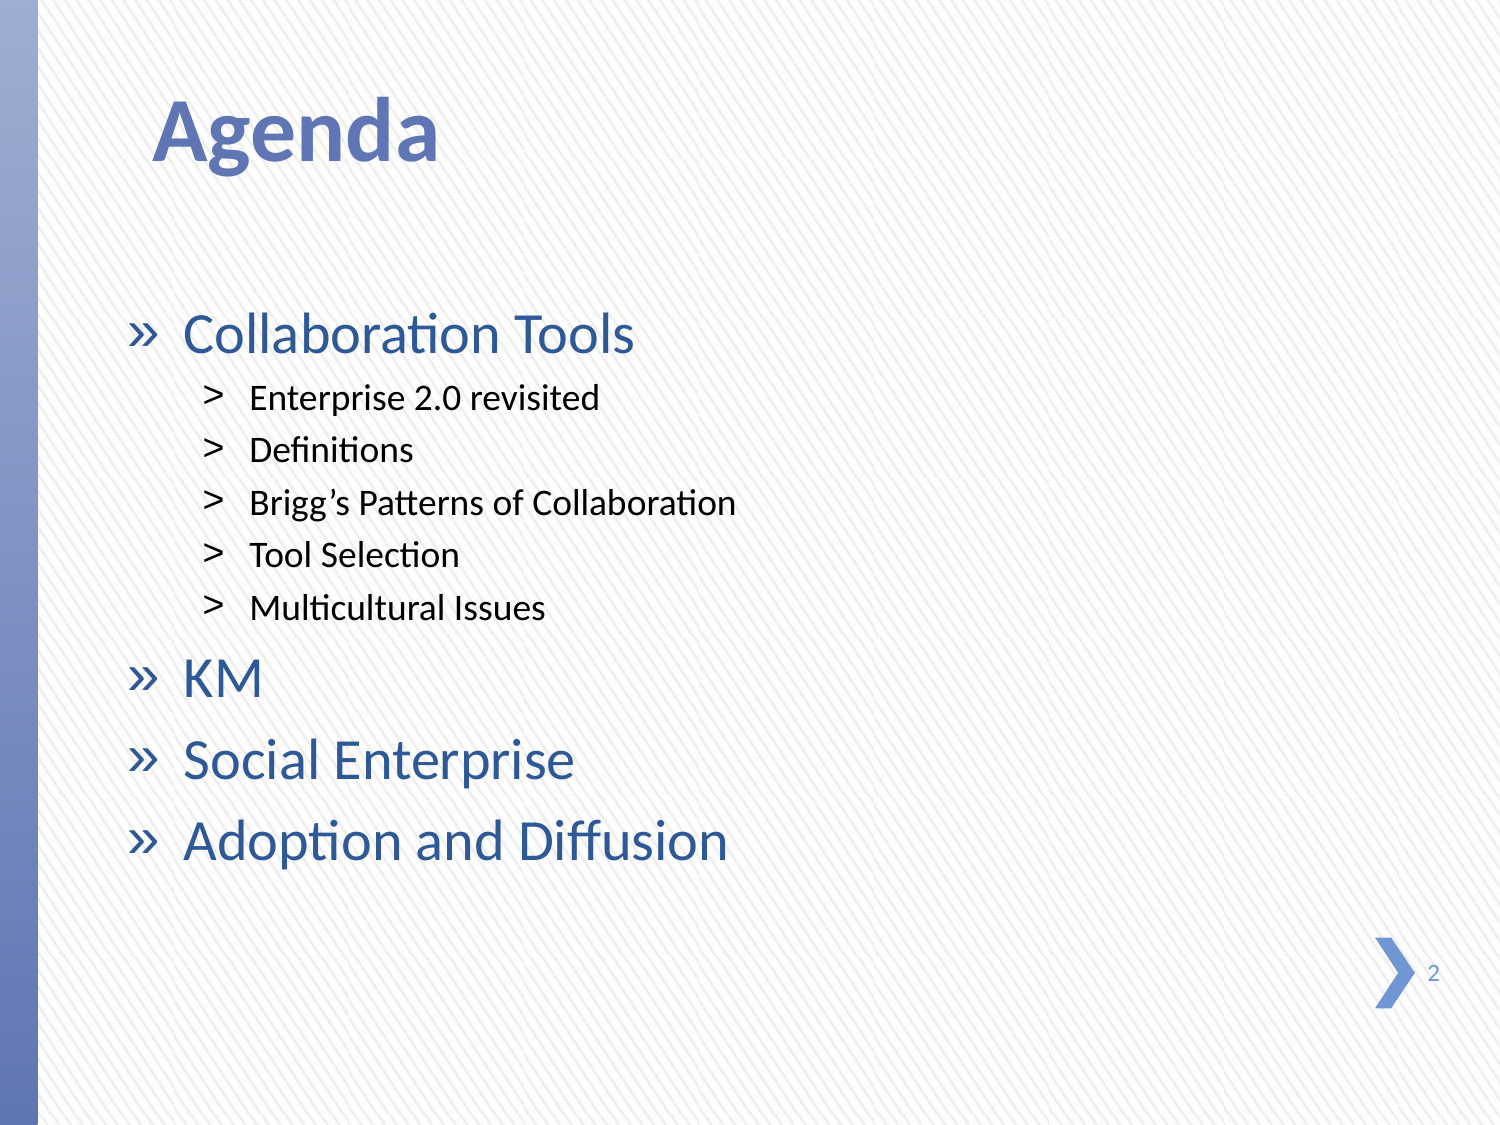

# Agenda
Collaboration Tools
Enterprise 2.0 revisited
Definitions
Brigg’s Patterns of Collaboration
Tool Selection
Multicultural Issues
KM
Social Enterprise
Adoption and Diffusion

2